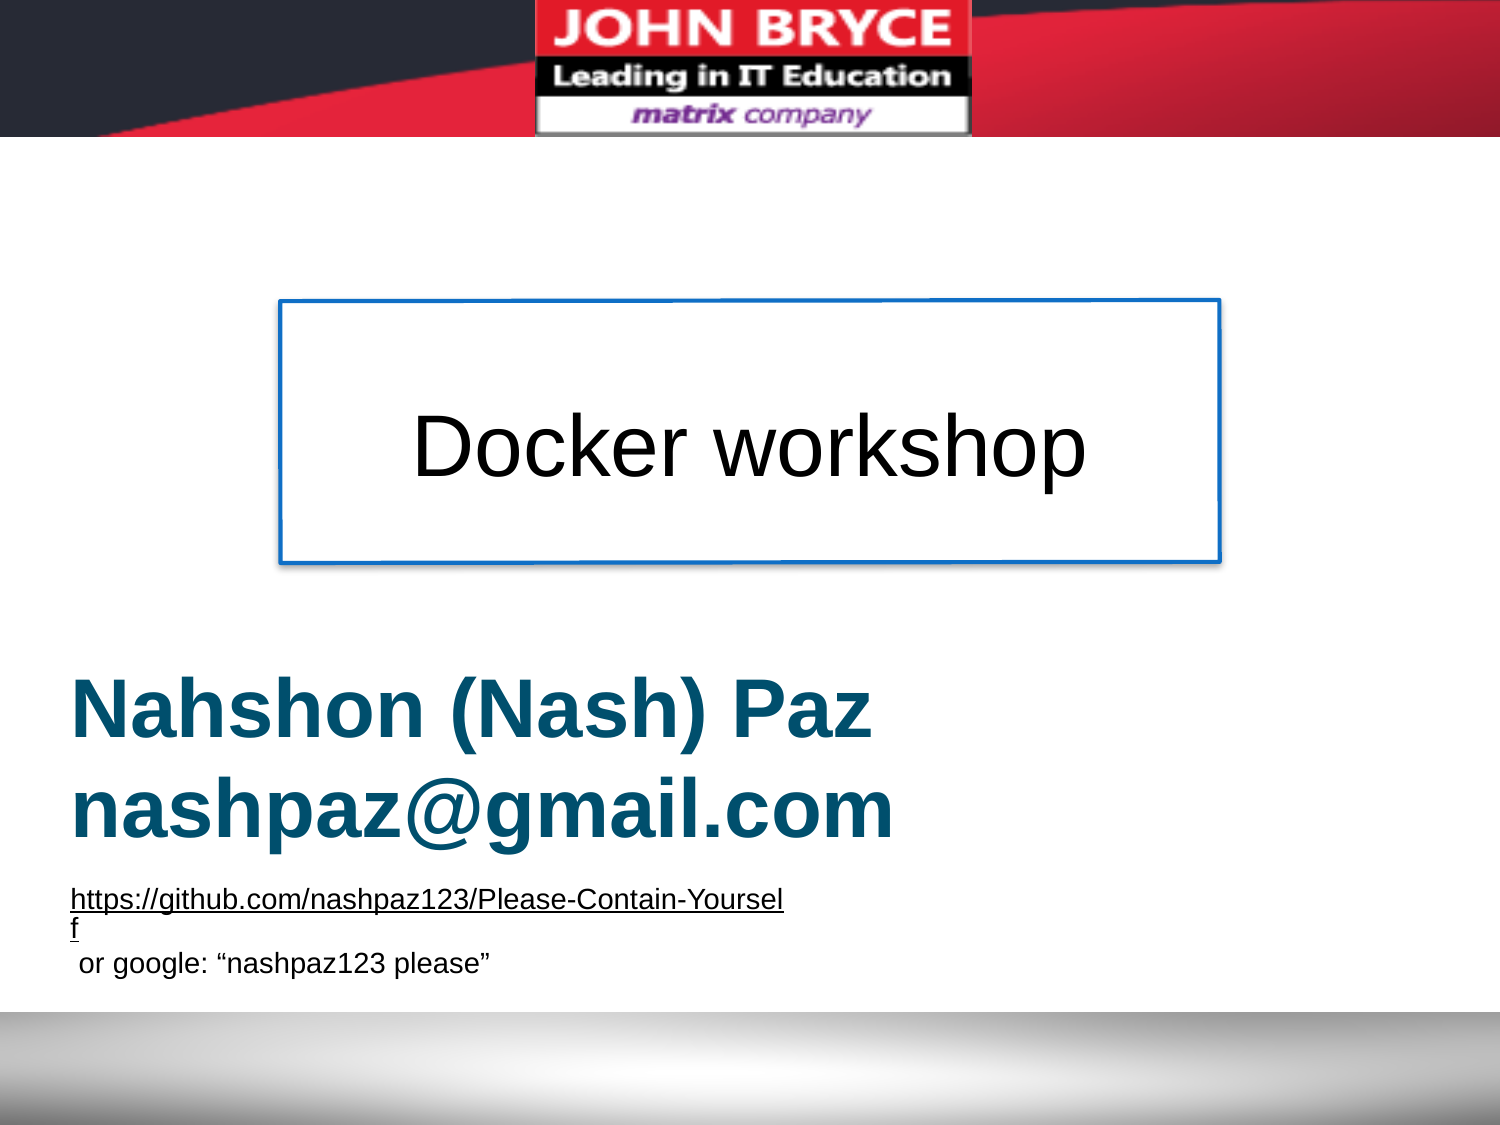

Docker workshop

Nahshon (Nash) Paz
nashpaz@gmail.com
https://github.com/nashpaz123/Please-Contain-Yourself or google: “nashpaz123 please”